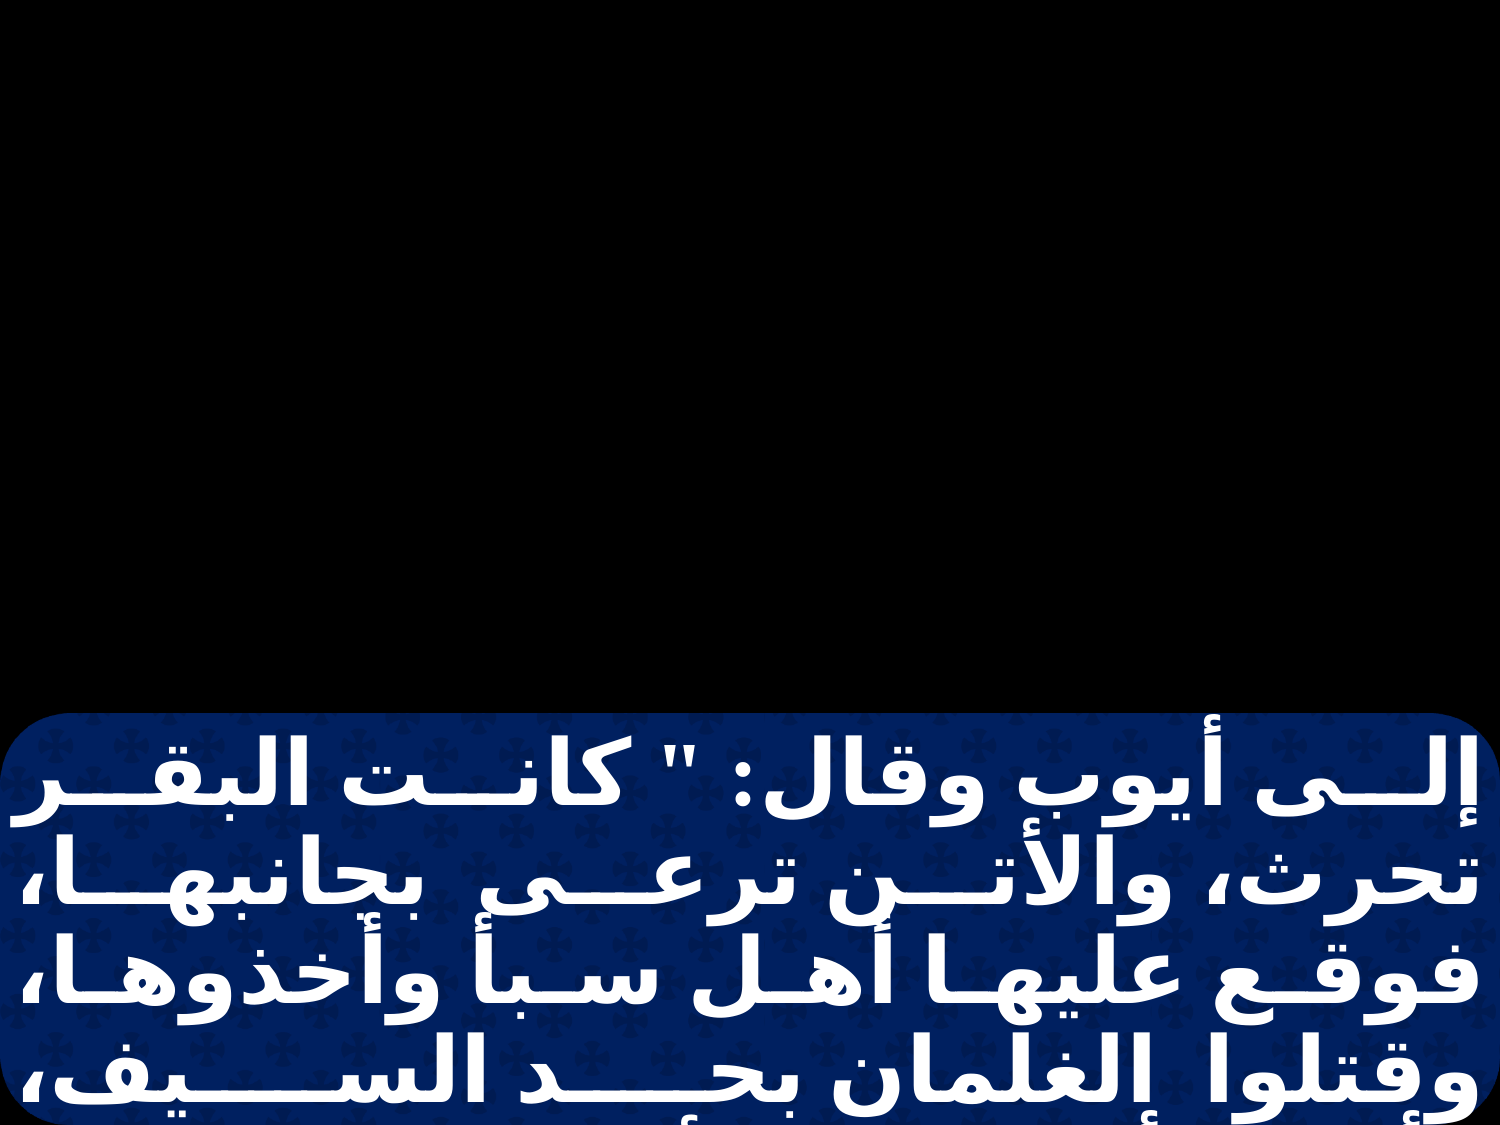

إلى أيوب وقال: " كانت البقر تحرث، والأتن ترعى  بجانبها، فوقع عليها أهل سبأ وأخذوها، وقتلوا  الغلمان بحد السيف، وأفلت أنا وحدي لأخبرك ".  وفيما هو يتكلم، أقبل آخر وقال: " قد سقطت نار